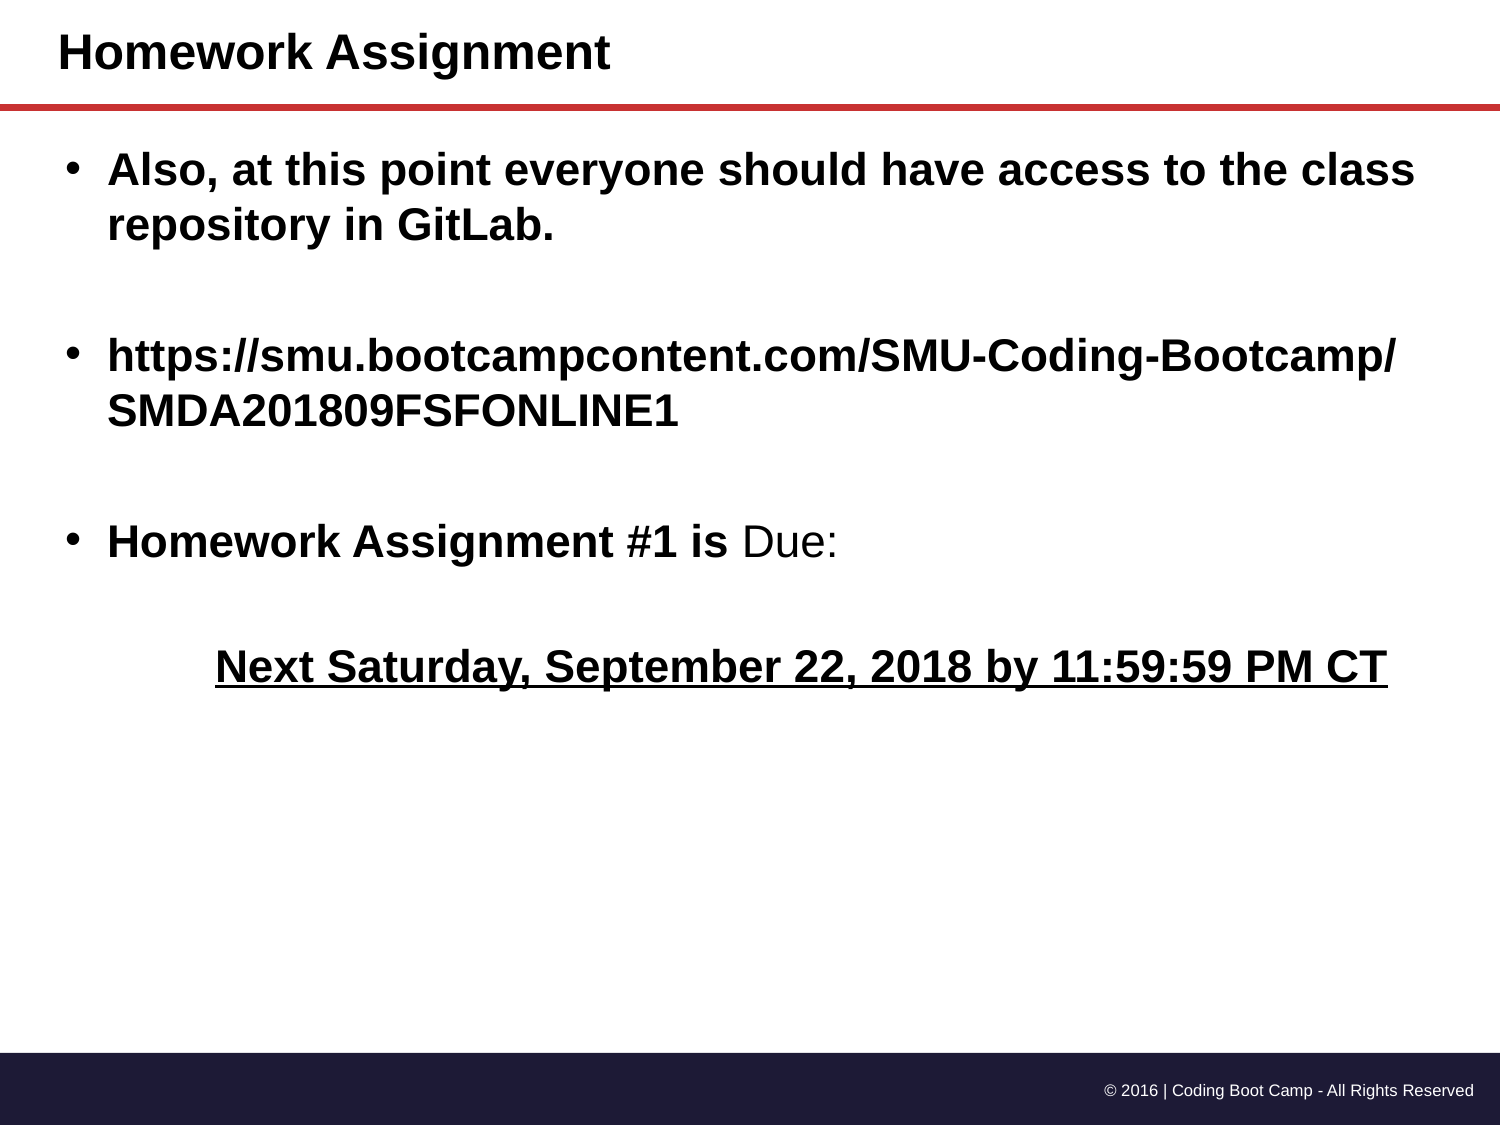

# Homework Assignment
Also, at this point everyone should have access to the class repository in GitLab.

https://smu.bootcampcontent.com/SMU-Coding-Bootcamp/SMDA201809FSFONLINE1

Homework Assignment #1 is Due:
	Next Saturday, September 22, 2018 by 11:59:59 PM CT